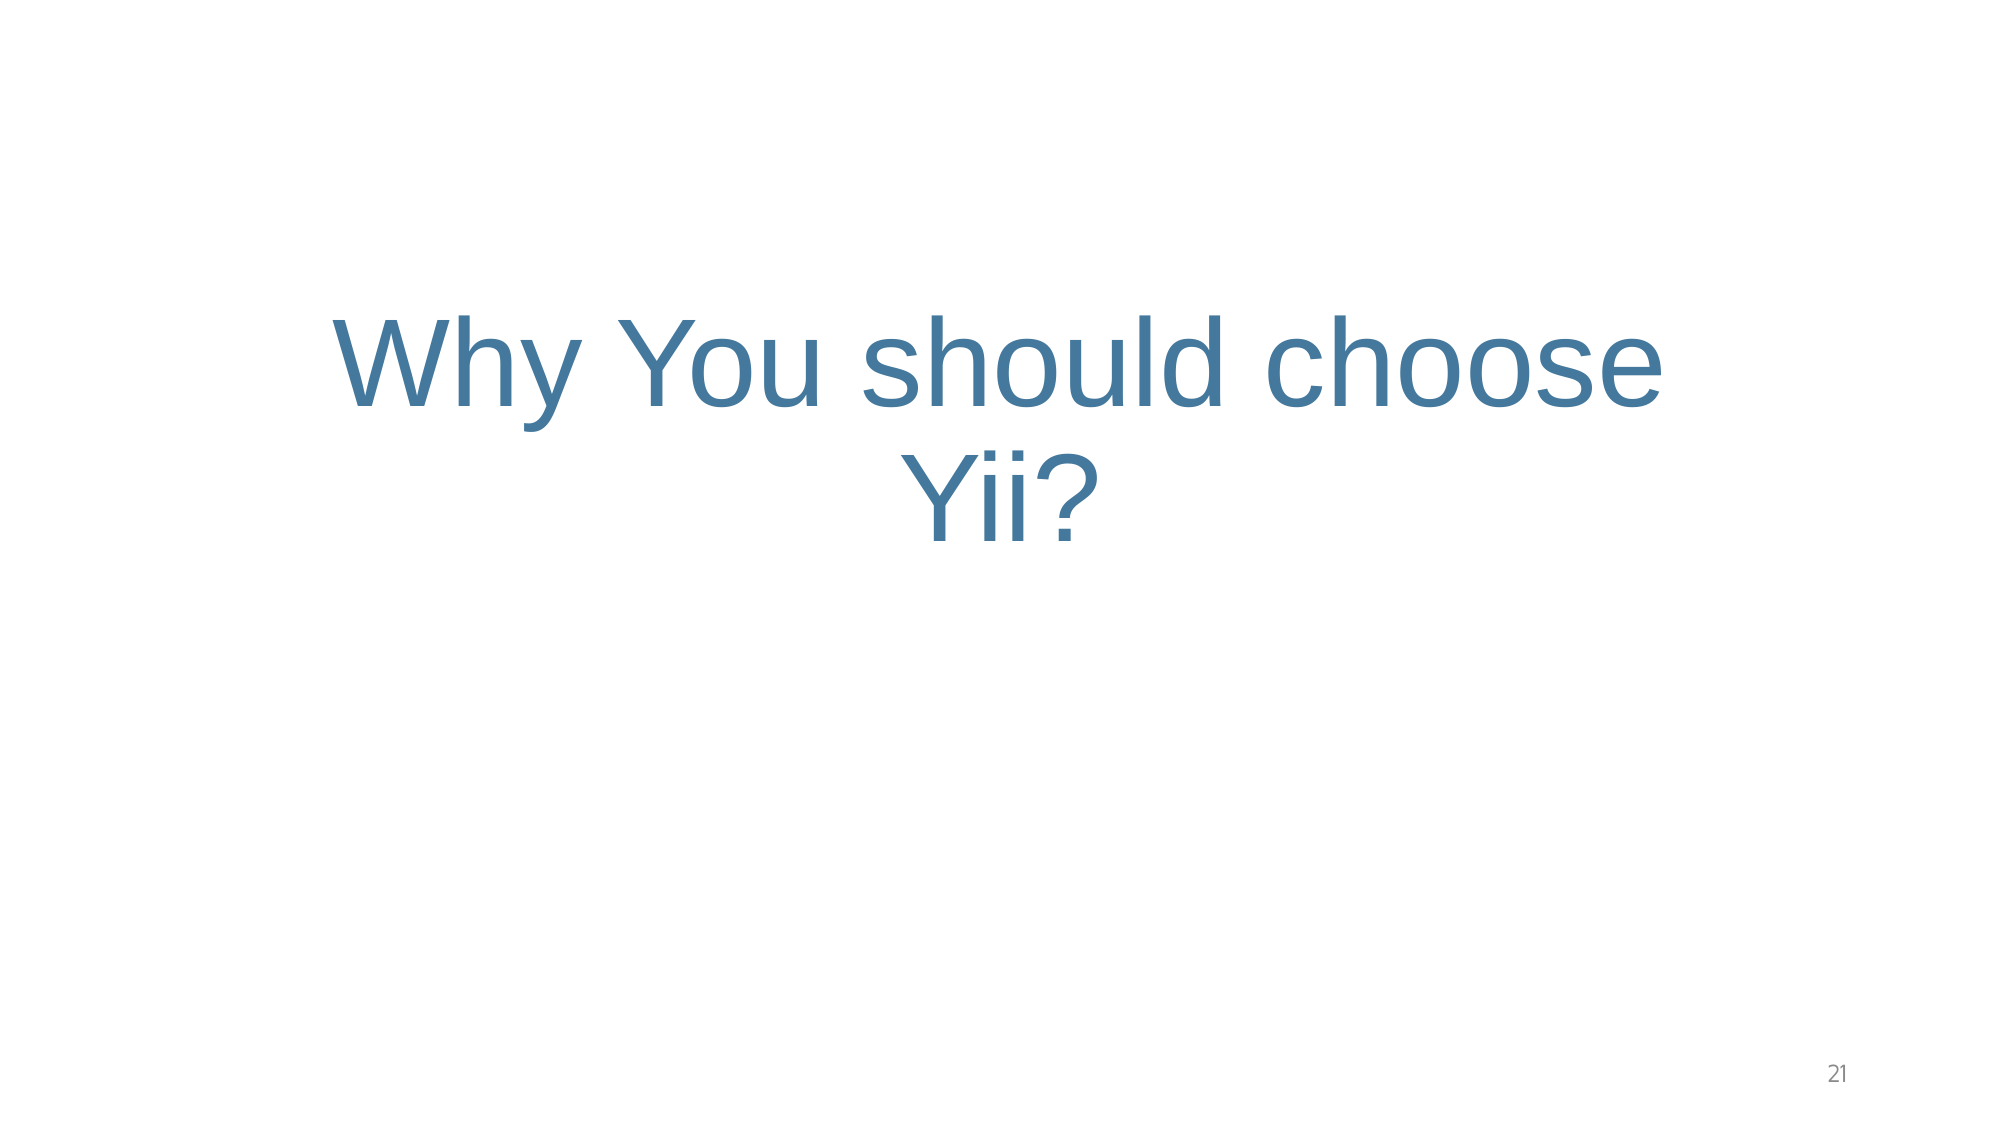

# Why You should choose Yii?

21